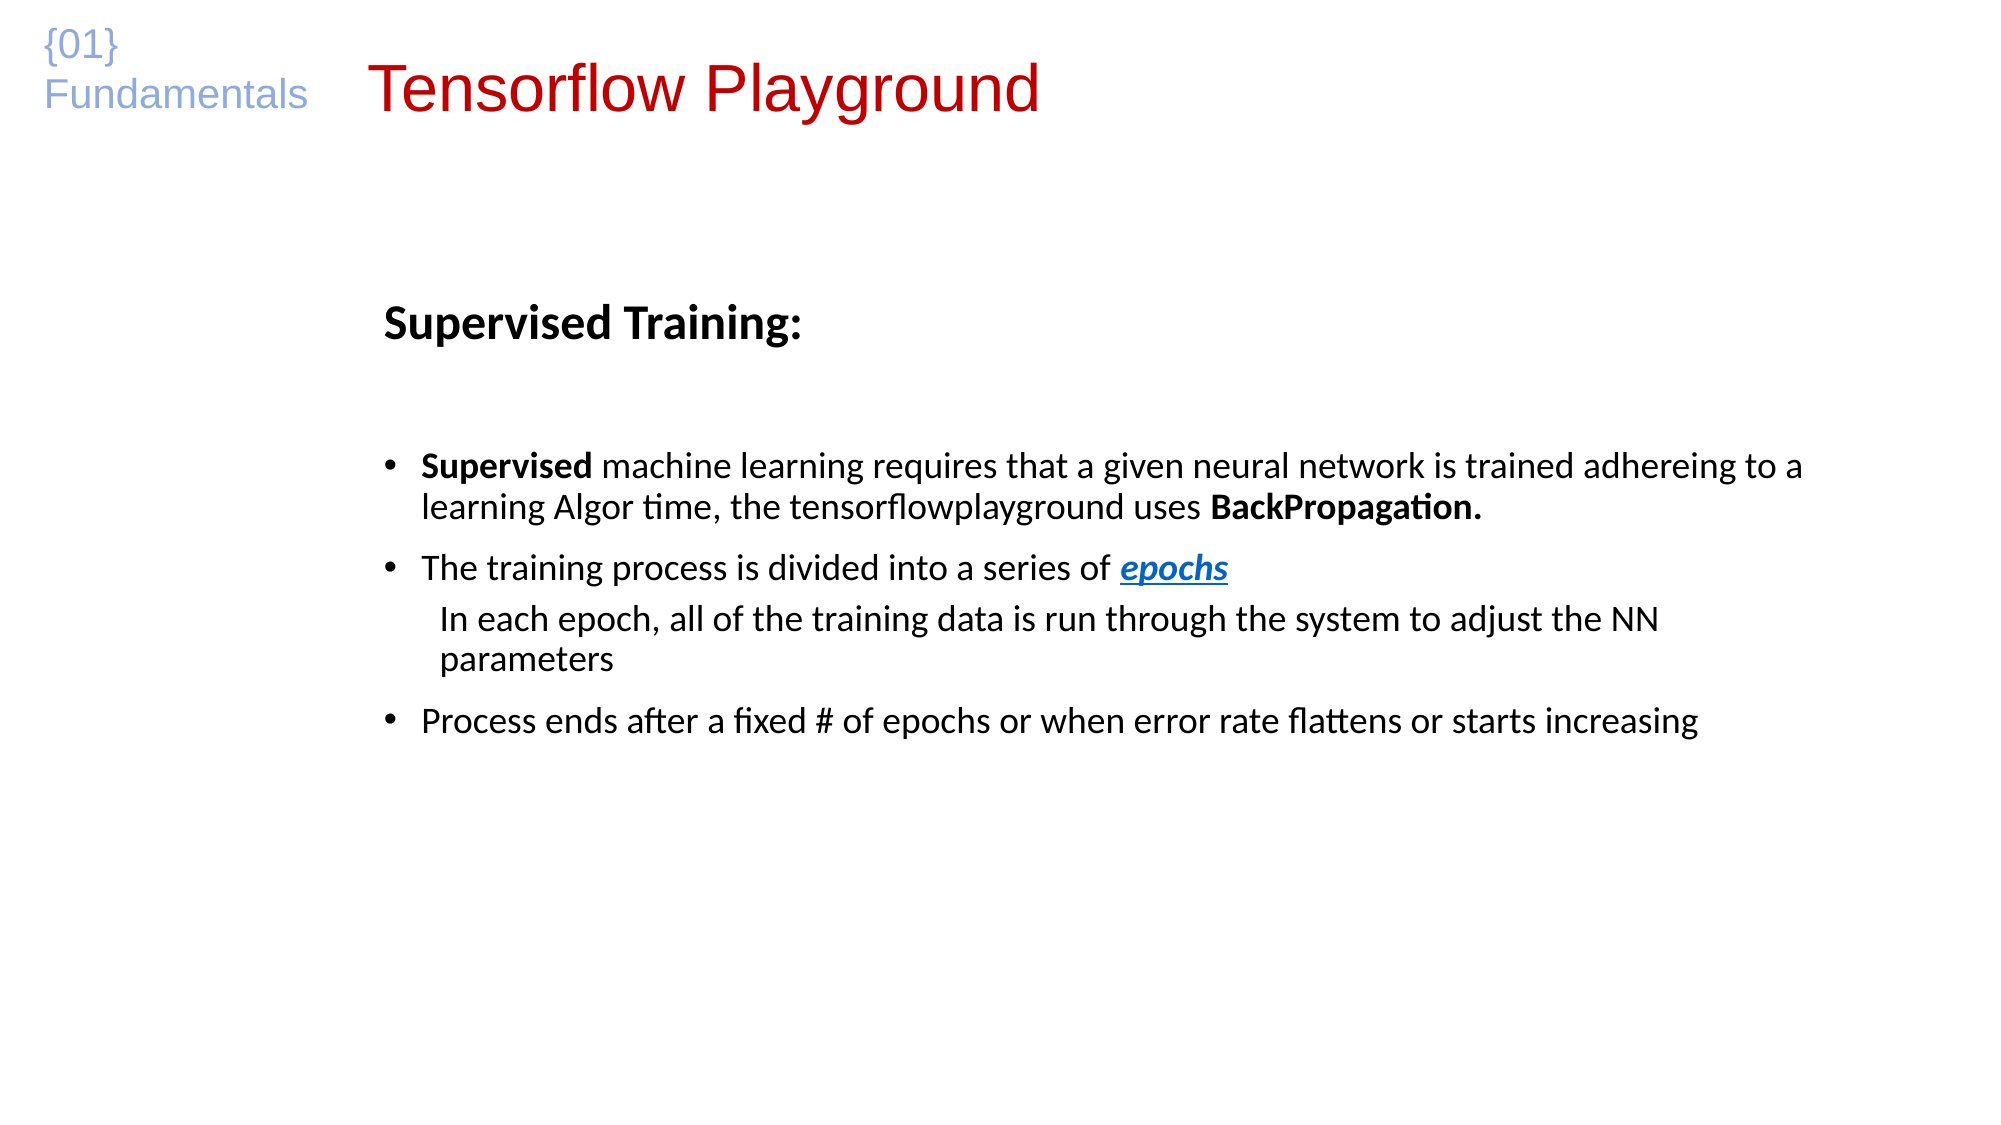

{01}
Fundamentals
Tensorflow Playground
Simple Predicting Machine

Supervised Training:

Supervised machine learning requires that a given neural network is trained adhereing to a learning Algor time, the tensorflowplayground uses BackPropagation.
The training process is divided into a series of epochs
In each epoch, all of the training data is run through the system to adjust the NN parameters
Process ends after a fixed # of epochs or when error rate flattens or starts increasing